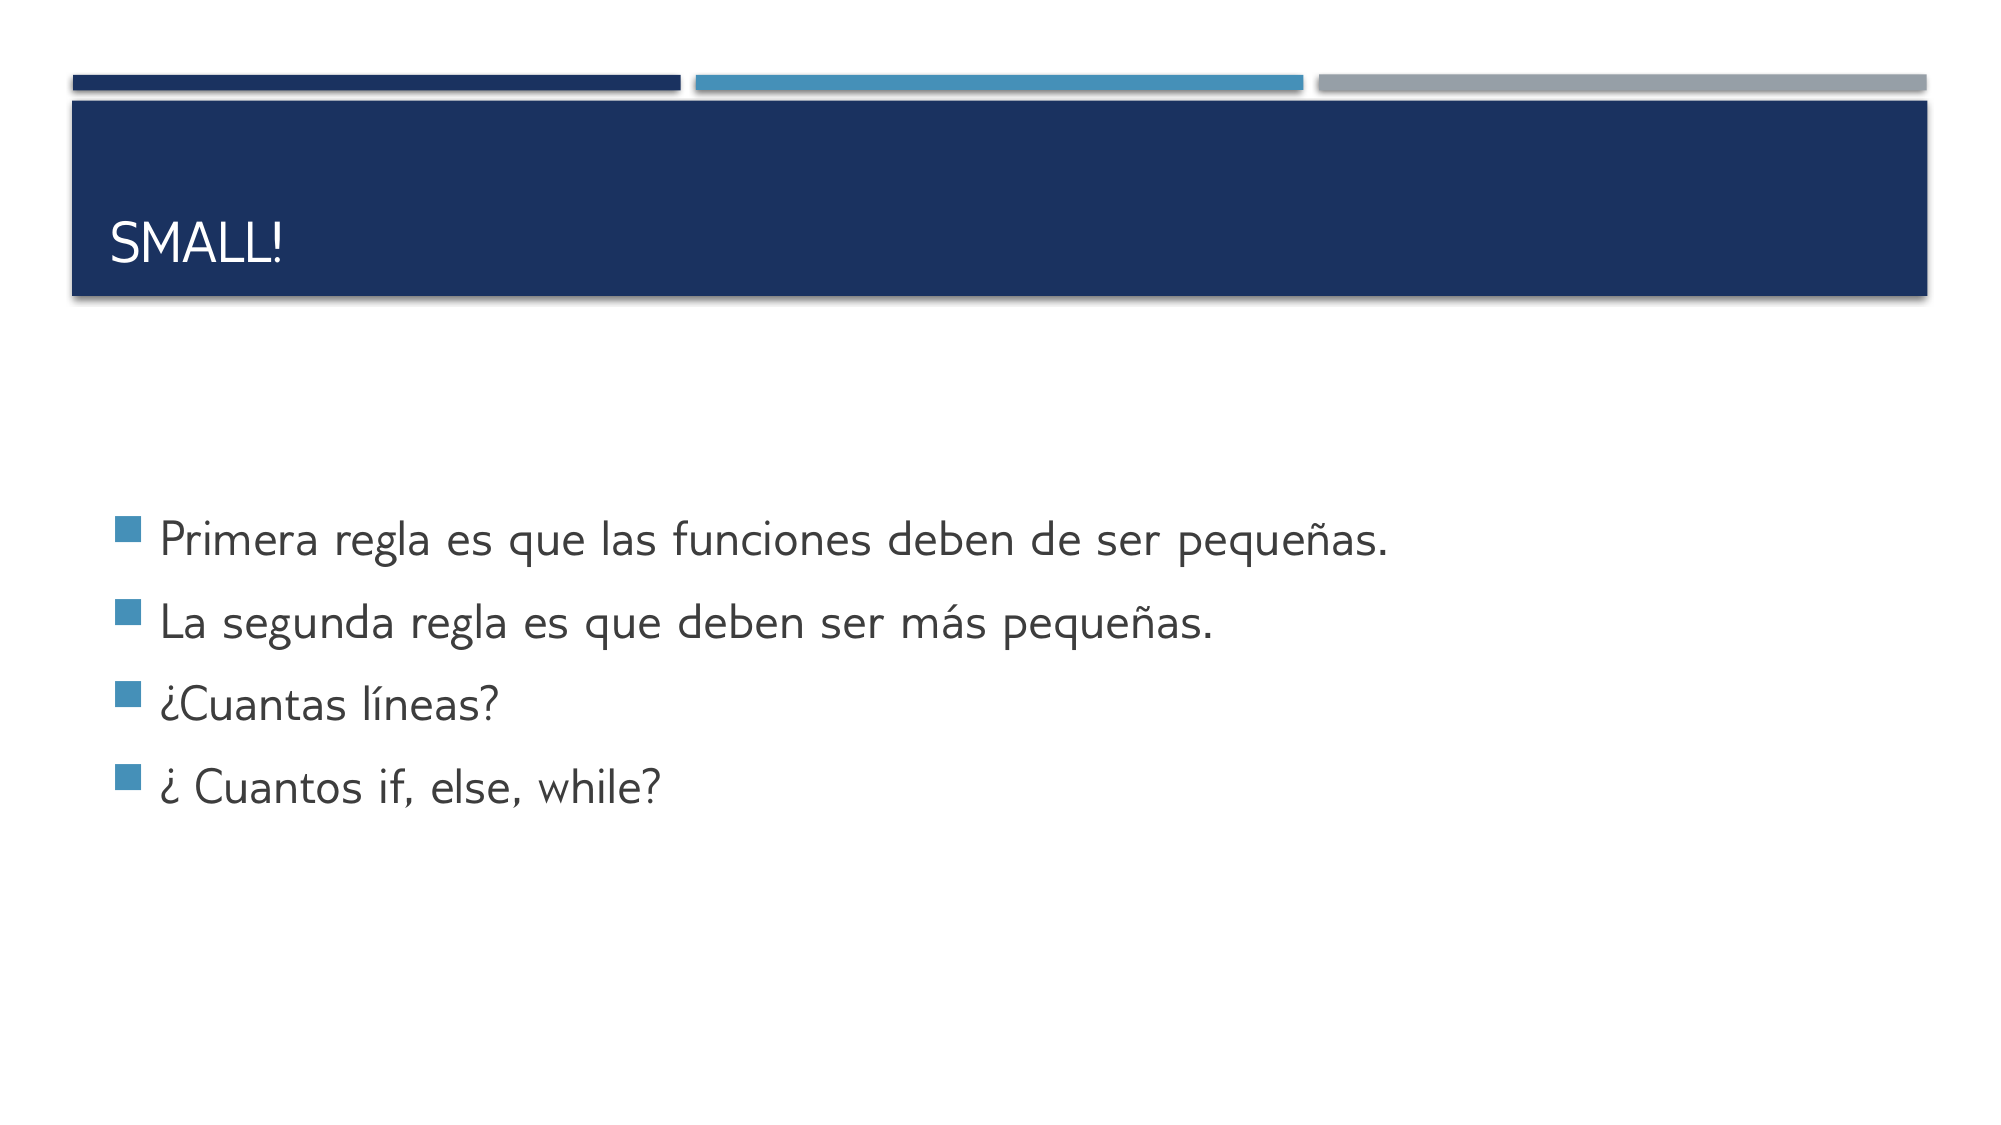

# Small!
Primera regla es que las funciones deben de ser pequeñas.
La segunda regla es que deben ser más pequeñas.
¿Cuantas líneas?
¿ Cuantos if, else, while?